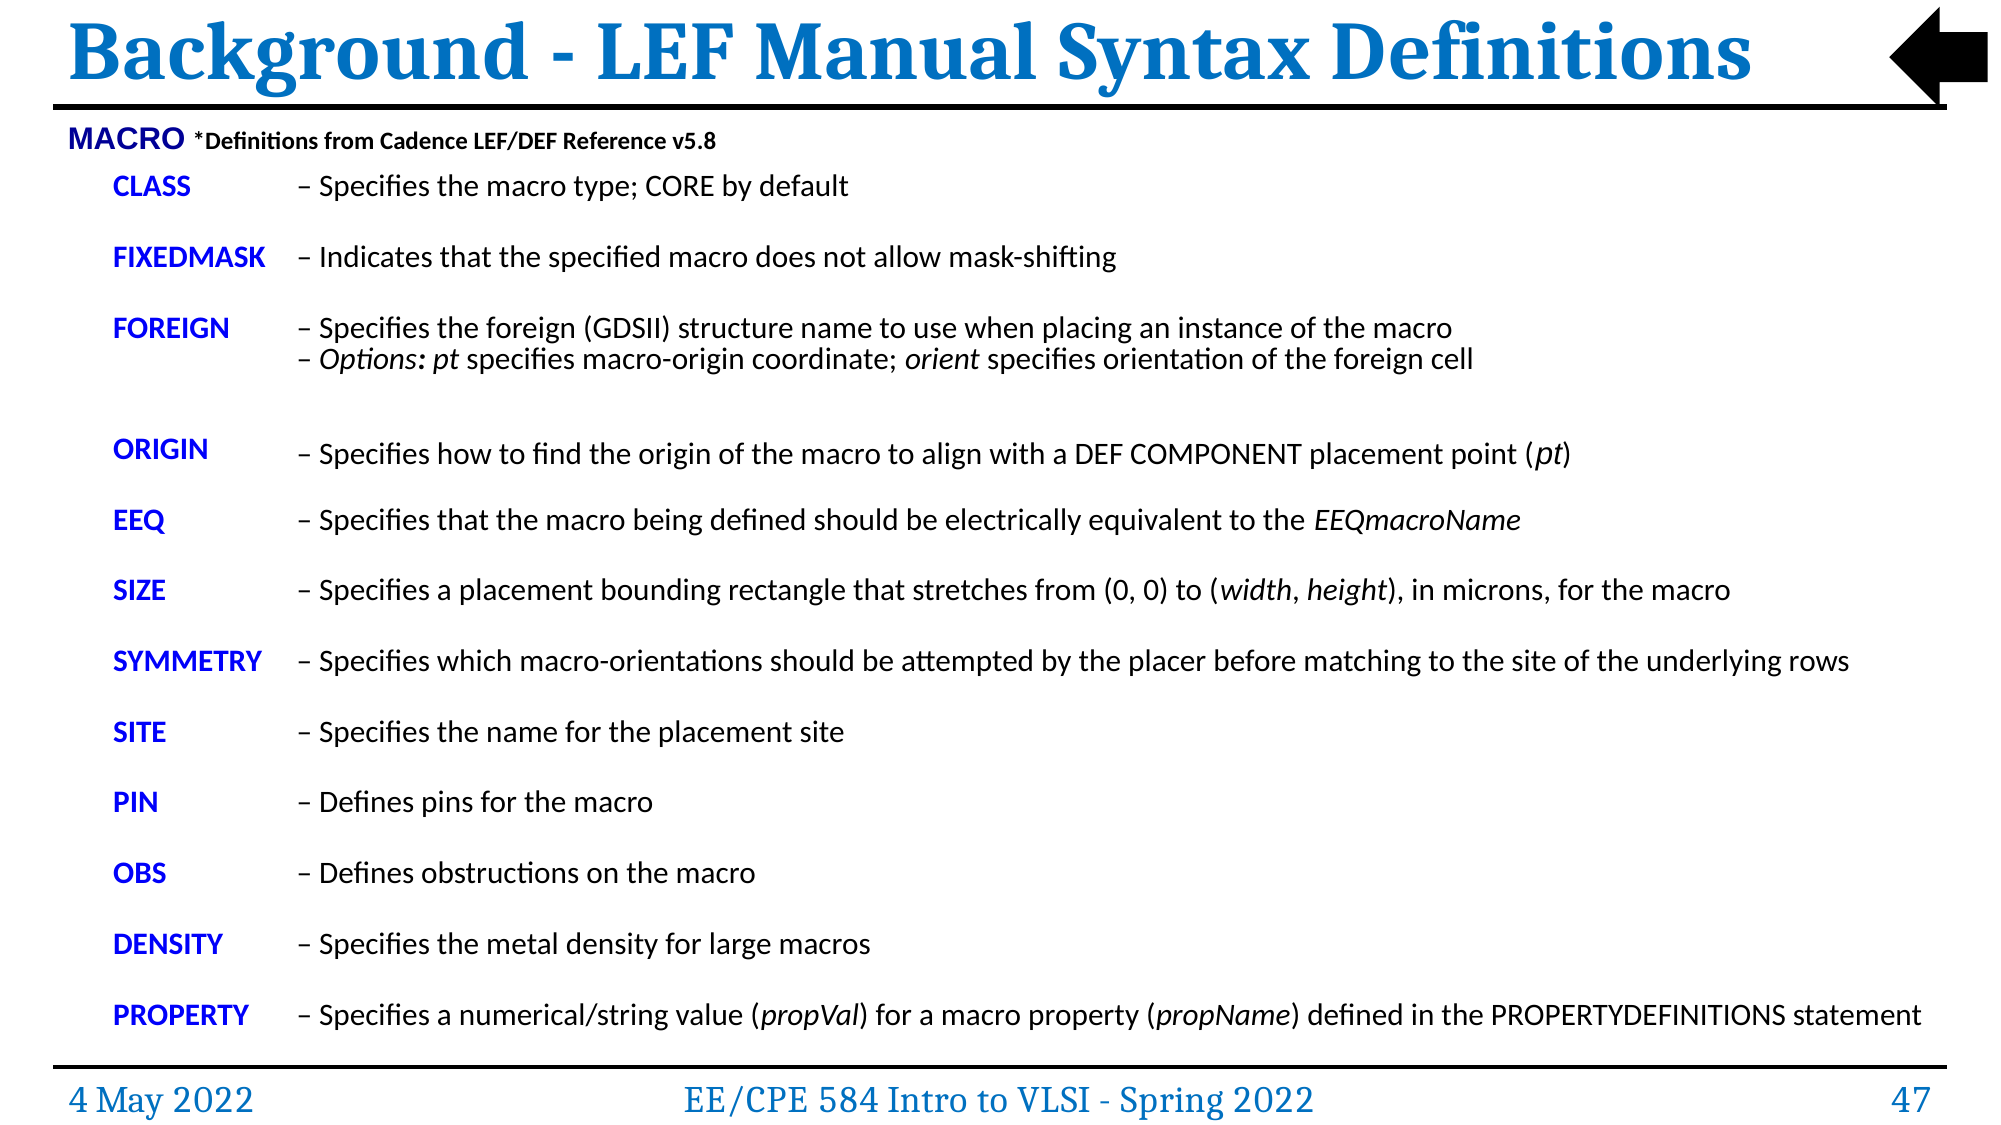

Background - LEF Manual Syntax Definitions

MACRO *Definitions from Cadence LEF/DEF Reference v5.8
| CLASS | – Specifies the macro type; CORE by default |
| --- | --- |
| FIXEDMASK | – Indicates that the specified macro does not allow mask-shifting |
| FOREIGN | – Specifies the foreign (GDSII) structure name to use when placing an instance of the macro – Options: pt specifies macro-origin coordinate; orient specifies orientation of the foreign cell |
| ORIGIN | – Specifies how to find the origin of the macro to align with a DEF COMPONENT placement point (pt) |
| EEQ | – Specifies that the macro being defined should be electrically equivalent to the EEQmacroName |
| SIZE | – Specifies a placement bounding rectangle that stretches from (0, 0) to (width, height), in microns, for the macro |
| SYMMETRY | – Specifies which macro-orientations should be attempted by the placer before matching to the site of the underlying rows |
| SITE | – Specifies the name for the placement site |
| PIN | – Defines pins for the macro |
| OBS | – Defines obstructions on the macro |
| DENSITY | – Specifies the metal density for large macros |
| PROPERTY | – Specifies a numerical/string value (propVal) for a macro property (propName) defined in the PROPERTYDEFINITIONS statement |